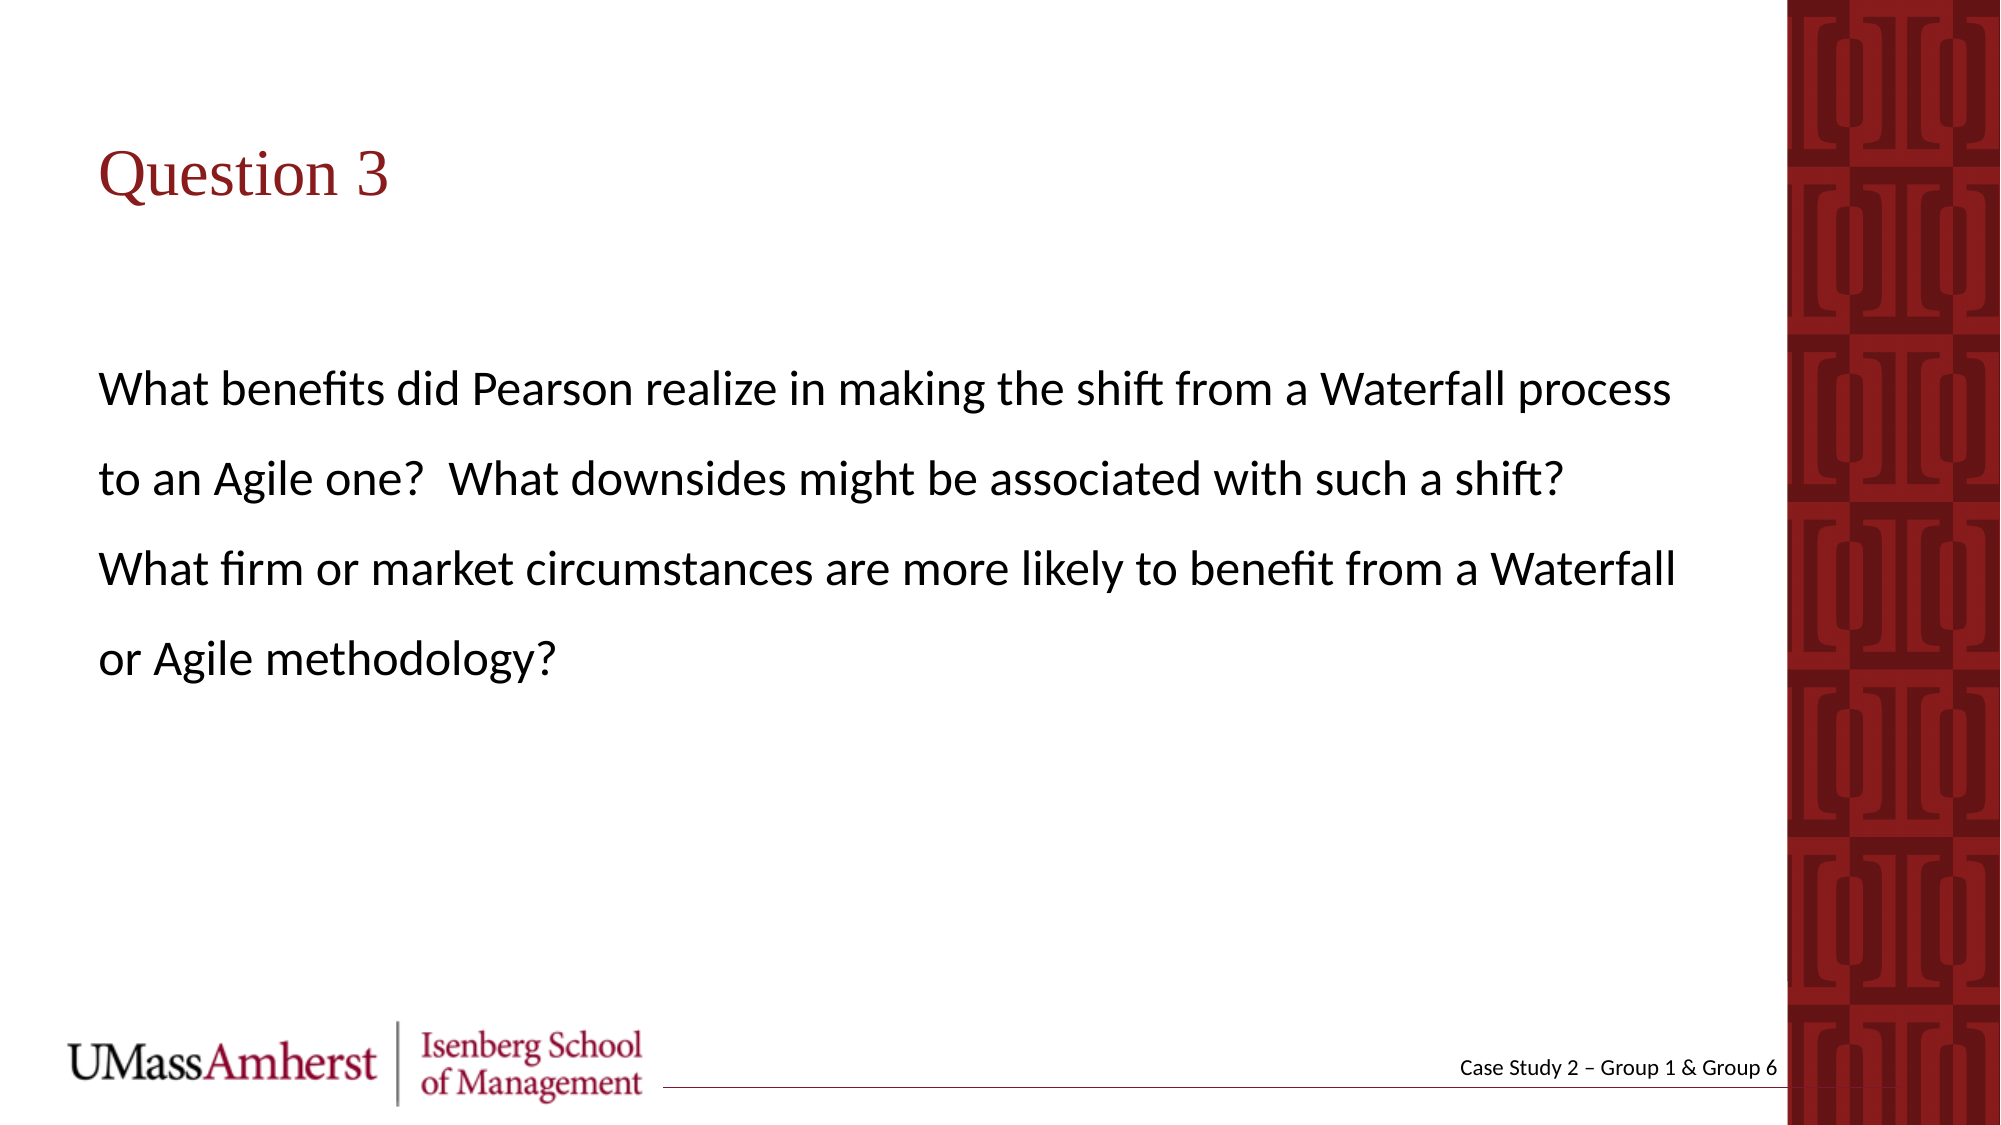

Question 3
What benefits did Pearson realize in making the shift from a Waterfall process to an Agile one?  What downsides might be associated with such a shift?  What firm or market circumstances are more likely to benefit from a Waterfall or Agile methodology?